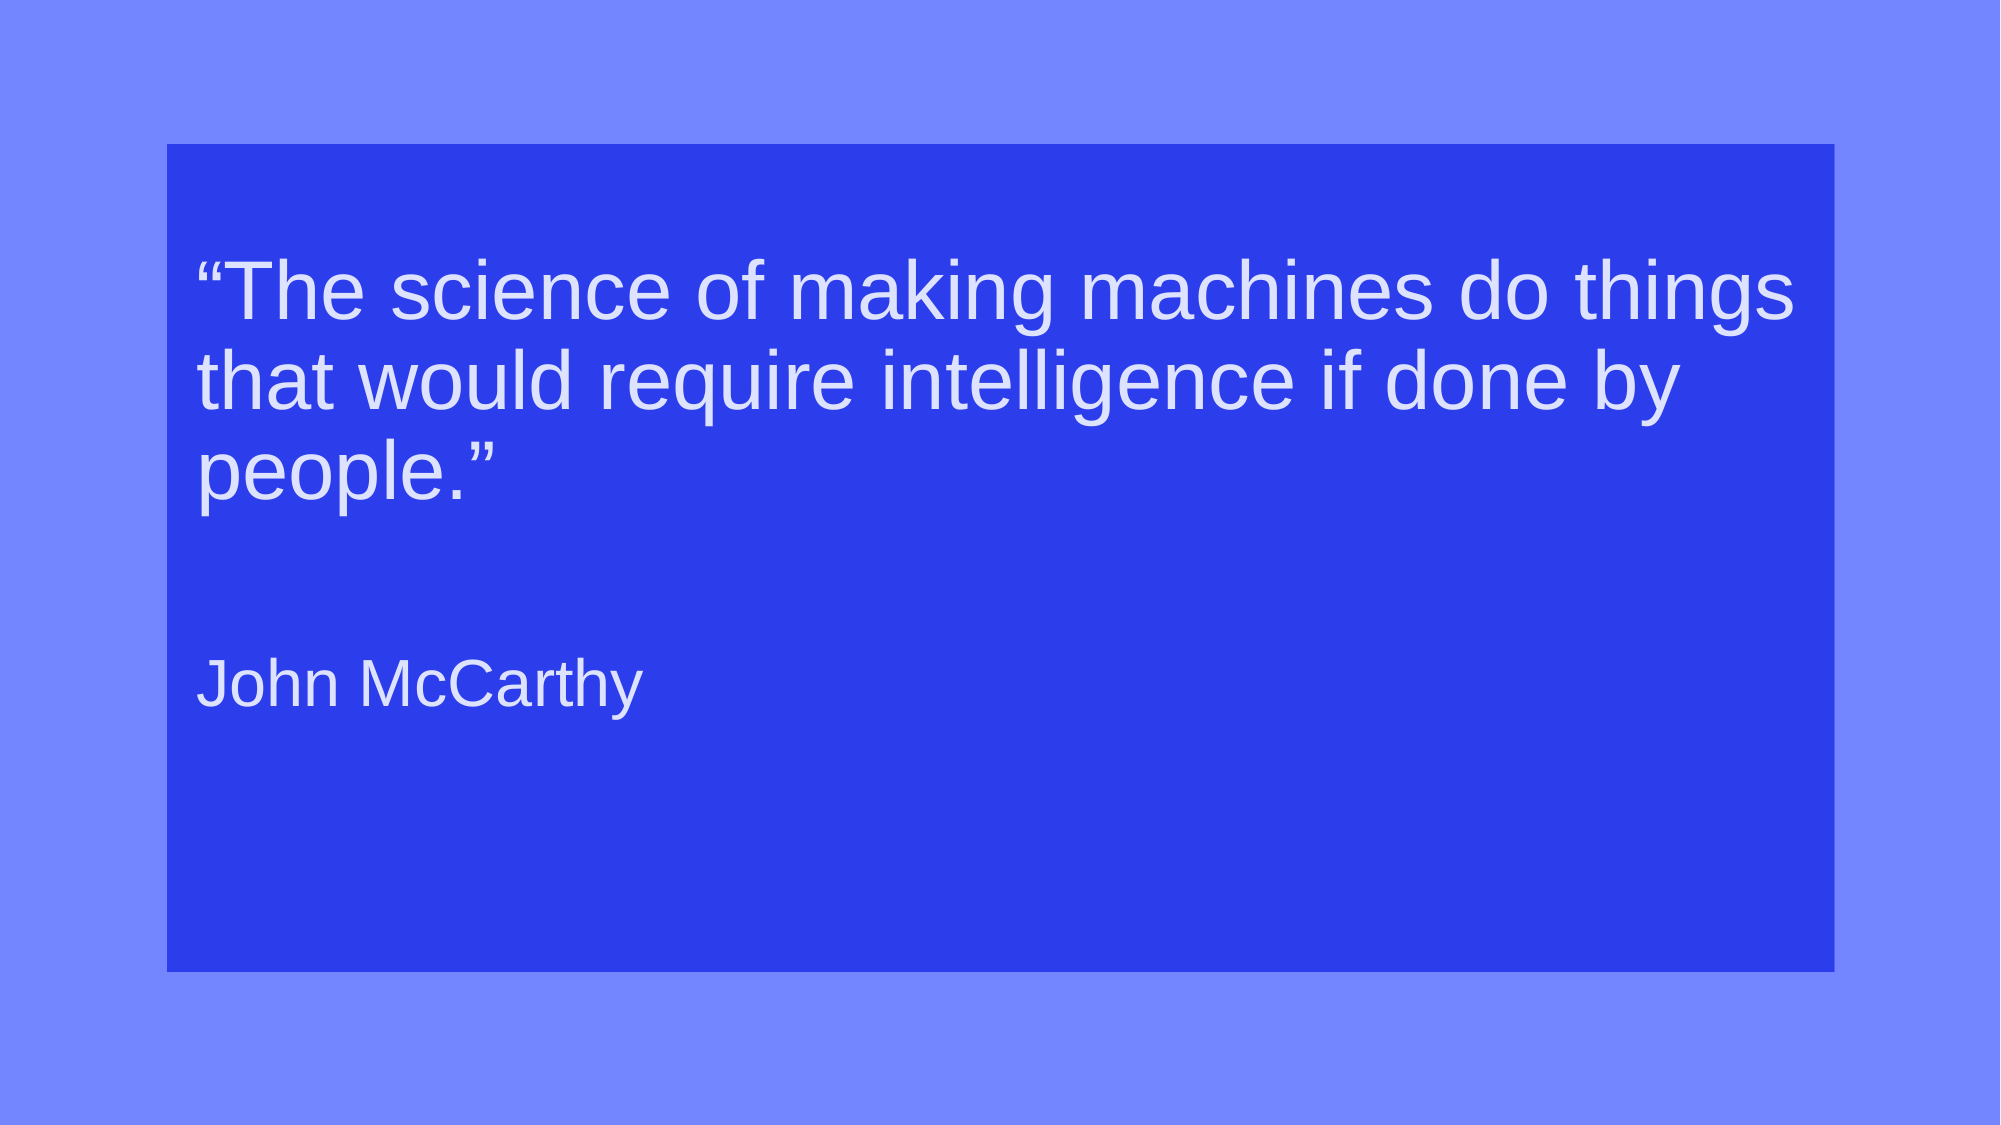

“The science of making machines do things that would require intelligence if done by people.”

John McCarthy